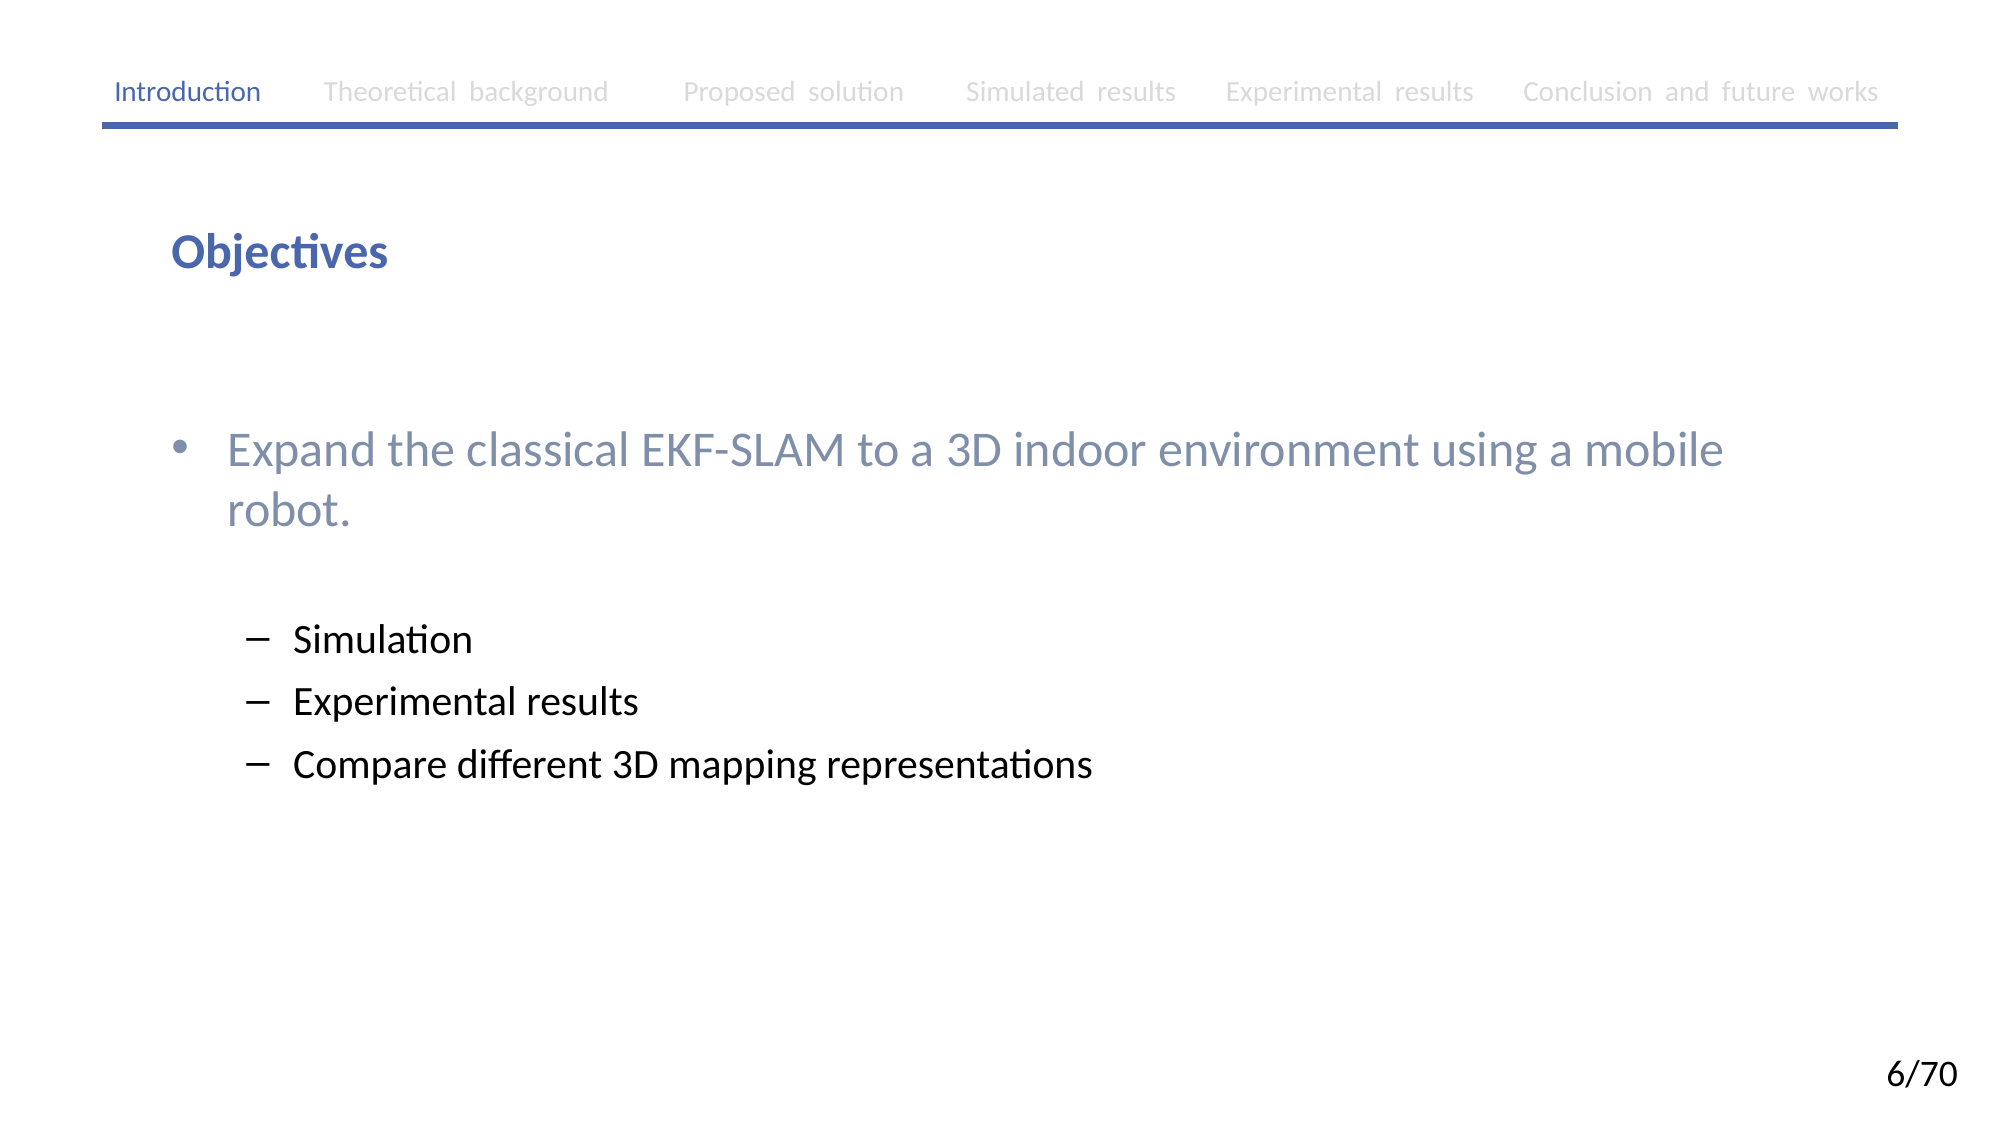

# Introduction     Theoretical background      Proposed solution     Simulated results    Experimental results    Conclusion and future works
Objectives

Expand the classical EKF-SLAM to a 3D indoor environment using a mobile robot.

Simulation
Experimental results
Compare different 3D mapping representations

6/70